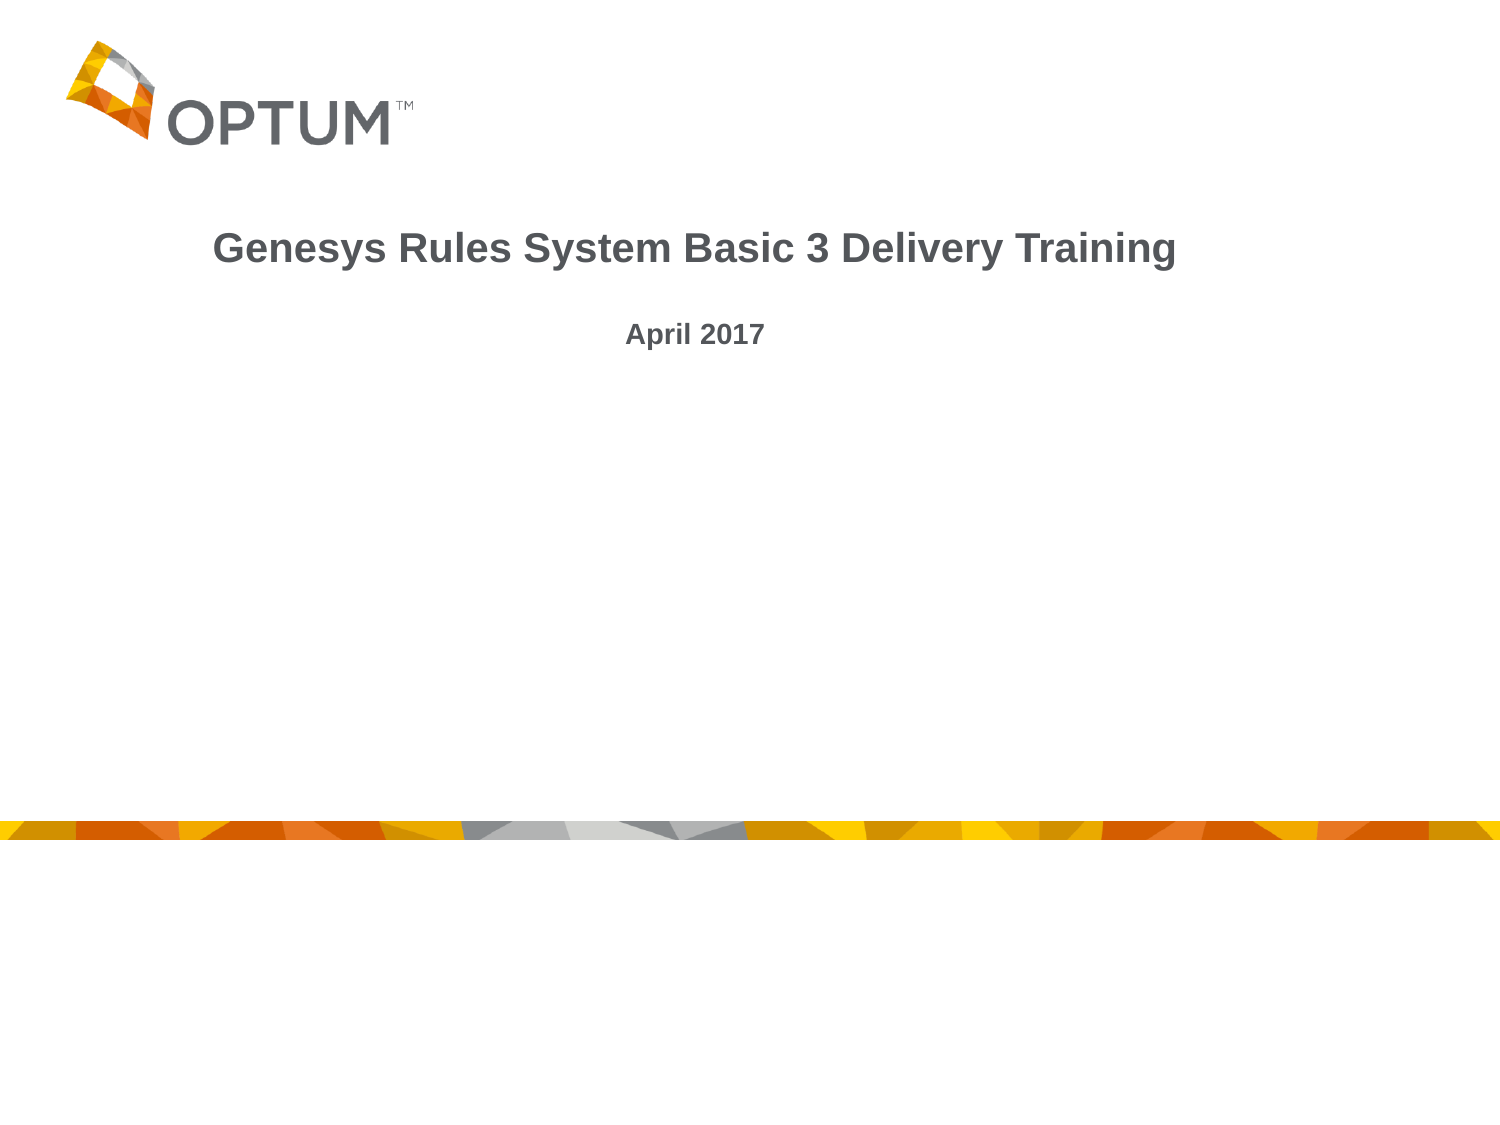

# Genesys Rules System Basic 3 Delivery Training April 2017